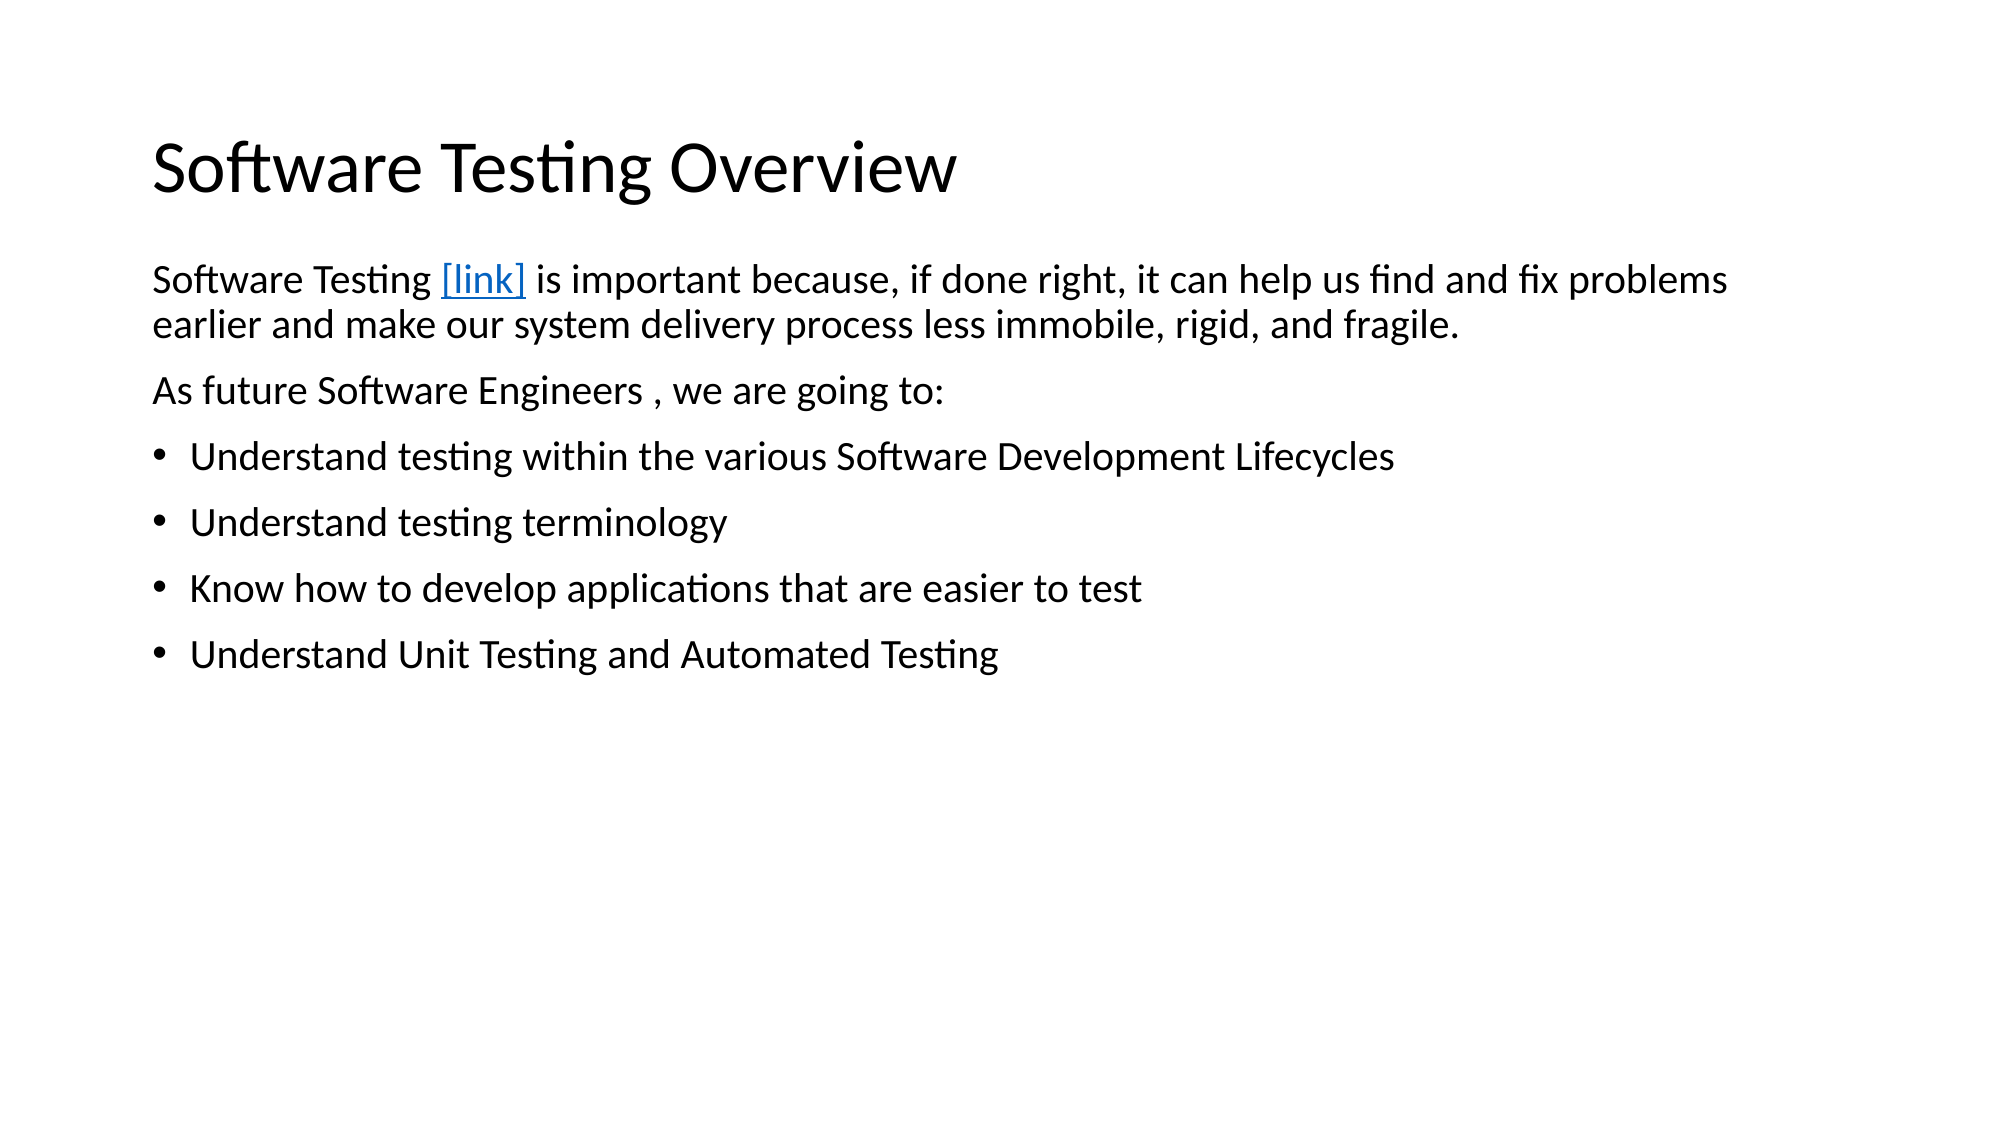

# Software Testing Overview
Software Testing [link] is important because, if done right, it can help us find and fix problems earlier and make our system delivery process less immobile, rigid, and fragile.
As future Software Engineers , we are going to:
Understand testing within the various Software Development Lifecycles
Understand testing terminology
Know how to develop applications that are easier to test
Understand Unit Testing and Automated Testing